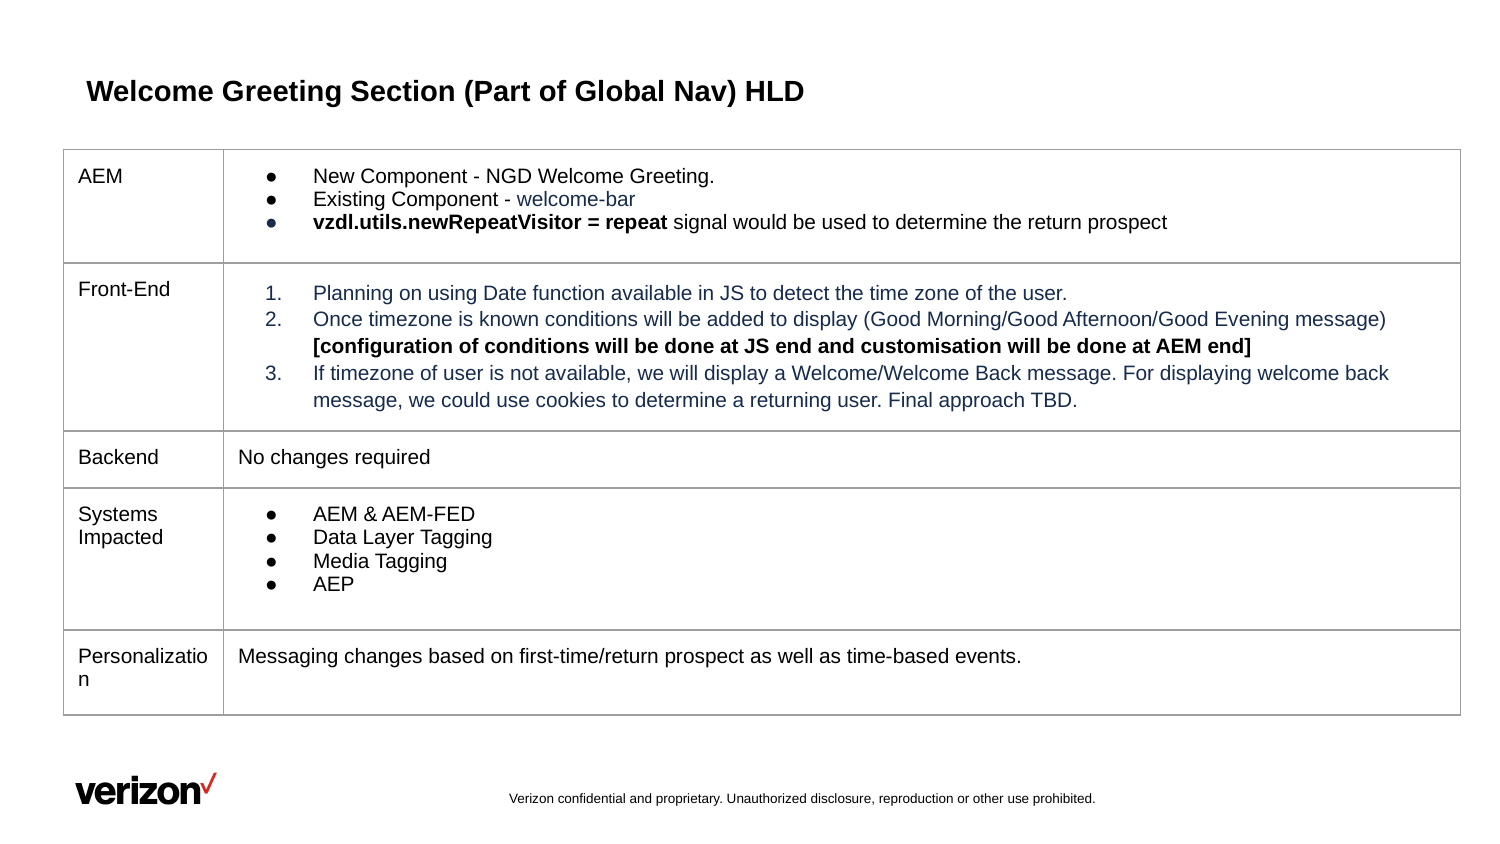

# Welcome Greeting Section (Part of Global Nav) HLD
| AEM | New Component - NGD Welcome Greeting. Existing Component - welcome-bar vzdl.utils.newRepeatVisitor = repeat signal would be used to determine the return prospect |
| --- | --- |
| Front-End | Planning on using Date function available in JS to detect the time zone of the user. Once timezone is known conditions will be added to display (Good Morning/Good Afternoon/Good Evening message)[configuration of conditions will be done at JS end and customisation will be done at AEM end] If timezone of user is not available, we will display a Welcome/Welcome Back message. For displaying welcome back message, we could use cookies to determine a returning user. Final approach TBD. |
| Backend | No changes required |
| Systems Impacted | AEM & AEM-FED Data Layer Tagging Media Tagging AEP |
| Personalization | Messaging changes based on first-time/return prospect as well as time-based events. |